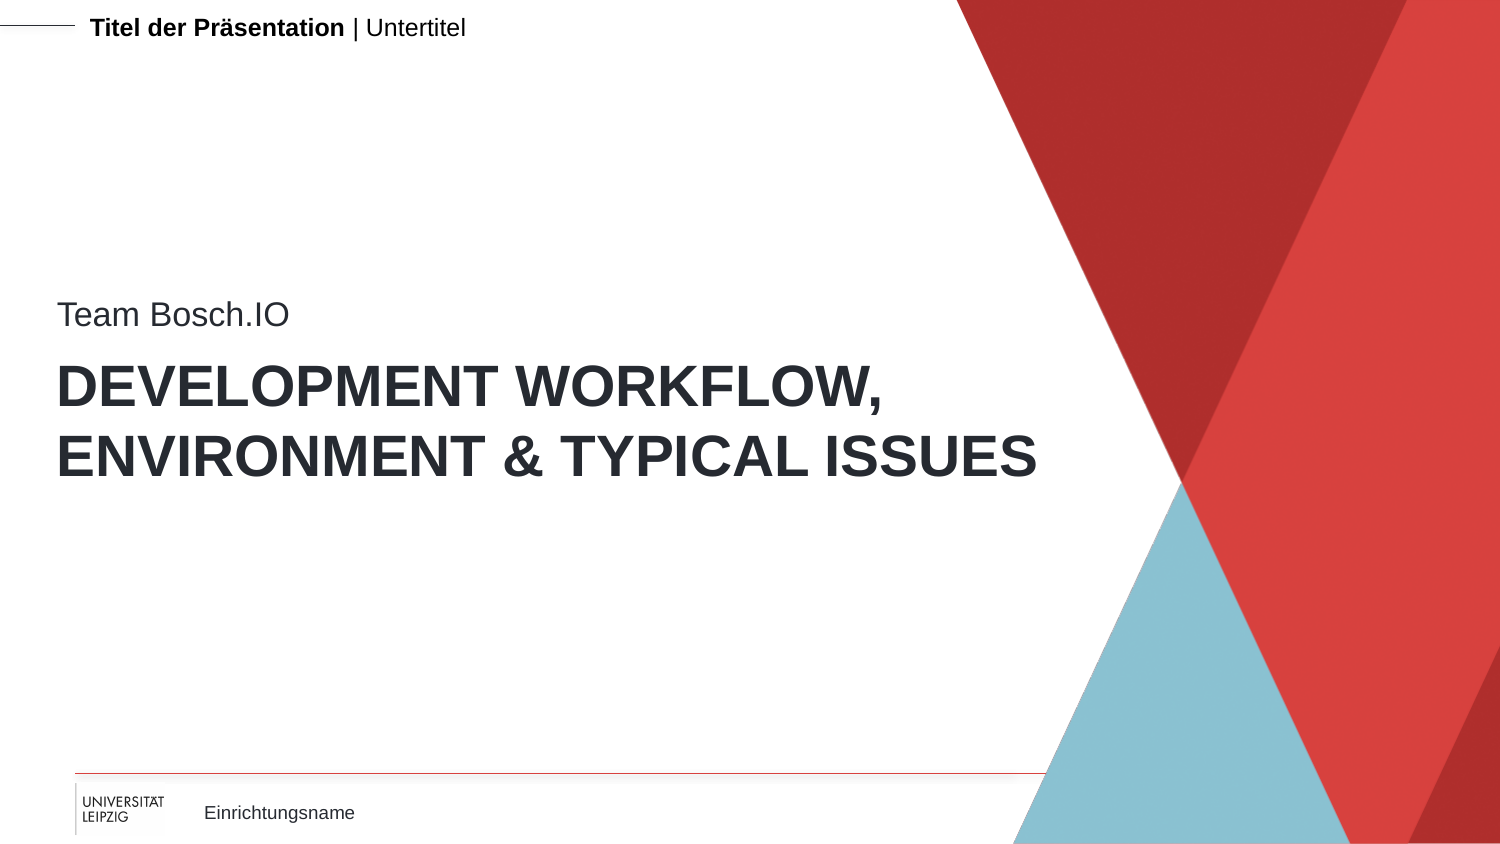

Team Bosch.IO
# DEVELOPMENT WORKFLOW, ENVIRONMENT & TYPICAL ISSUES